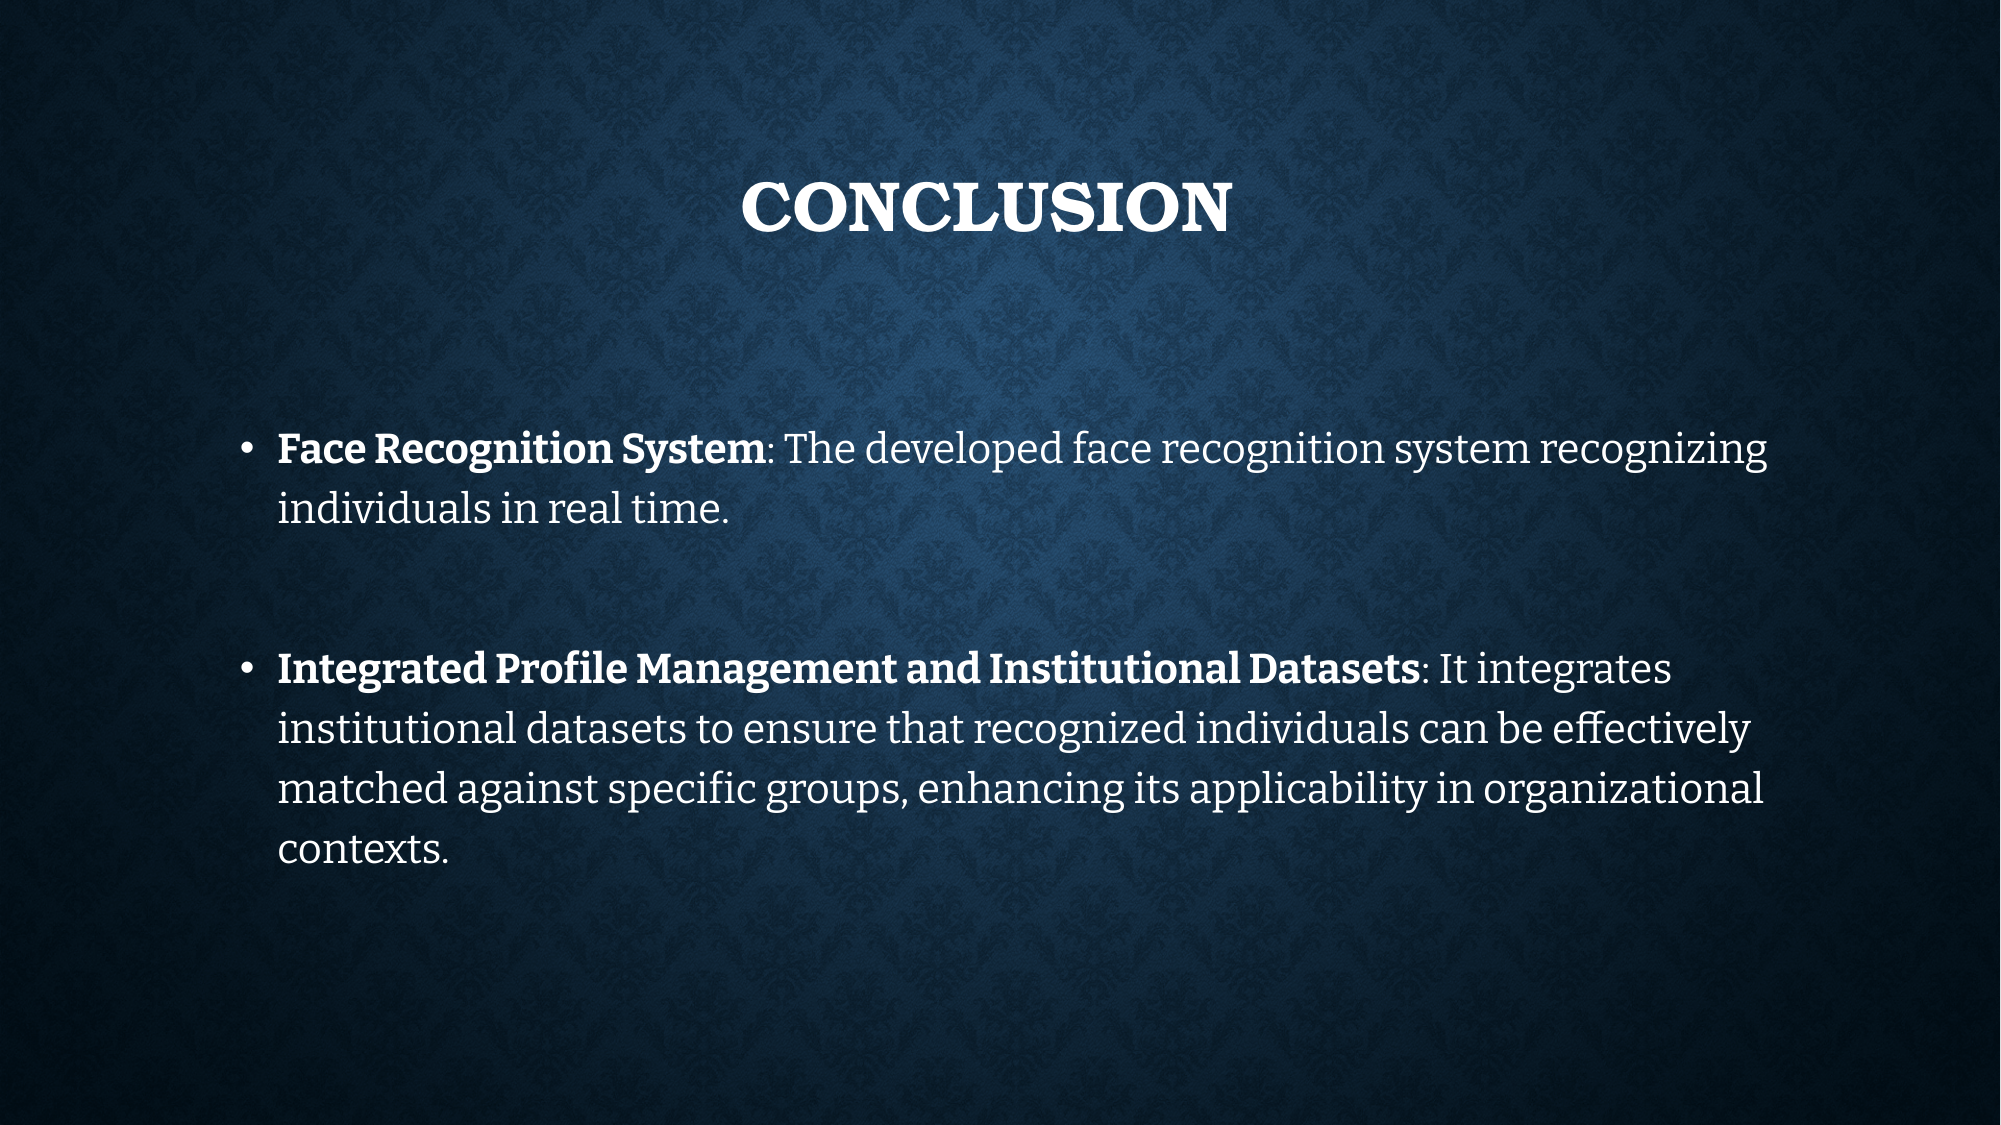

# Conclusion

Face Recognition System: The developed face recognition system recognizing individuals in real time.

Integrated Profile Management and Institutional Datasets: It integrates institutional datasets to ensure that recognized individuals can be effectively matched against specific groups, enhancing its applicability in organizational contexts.